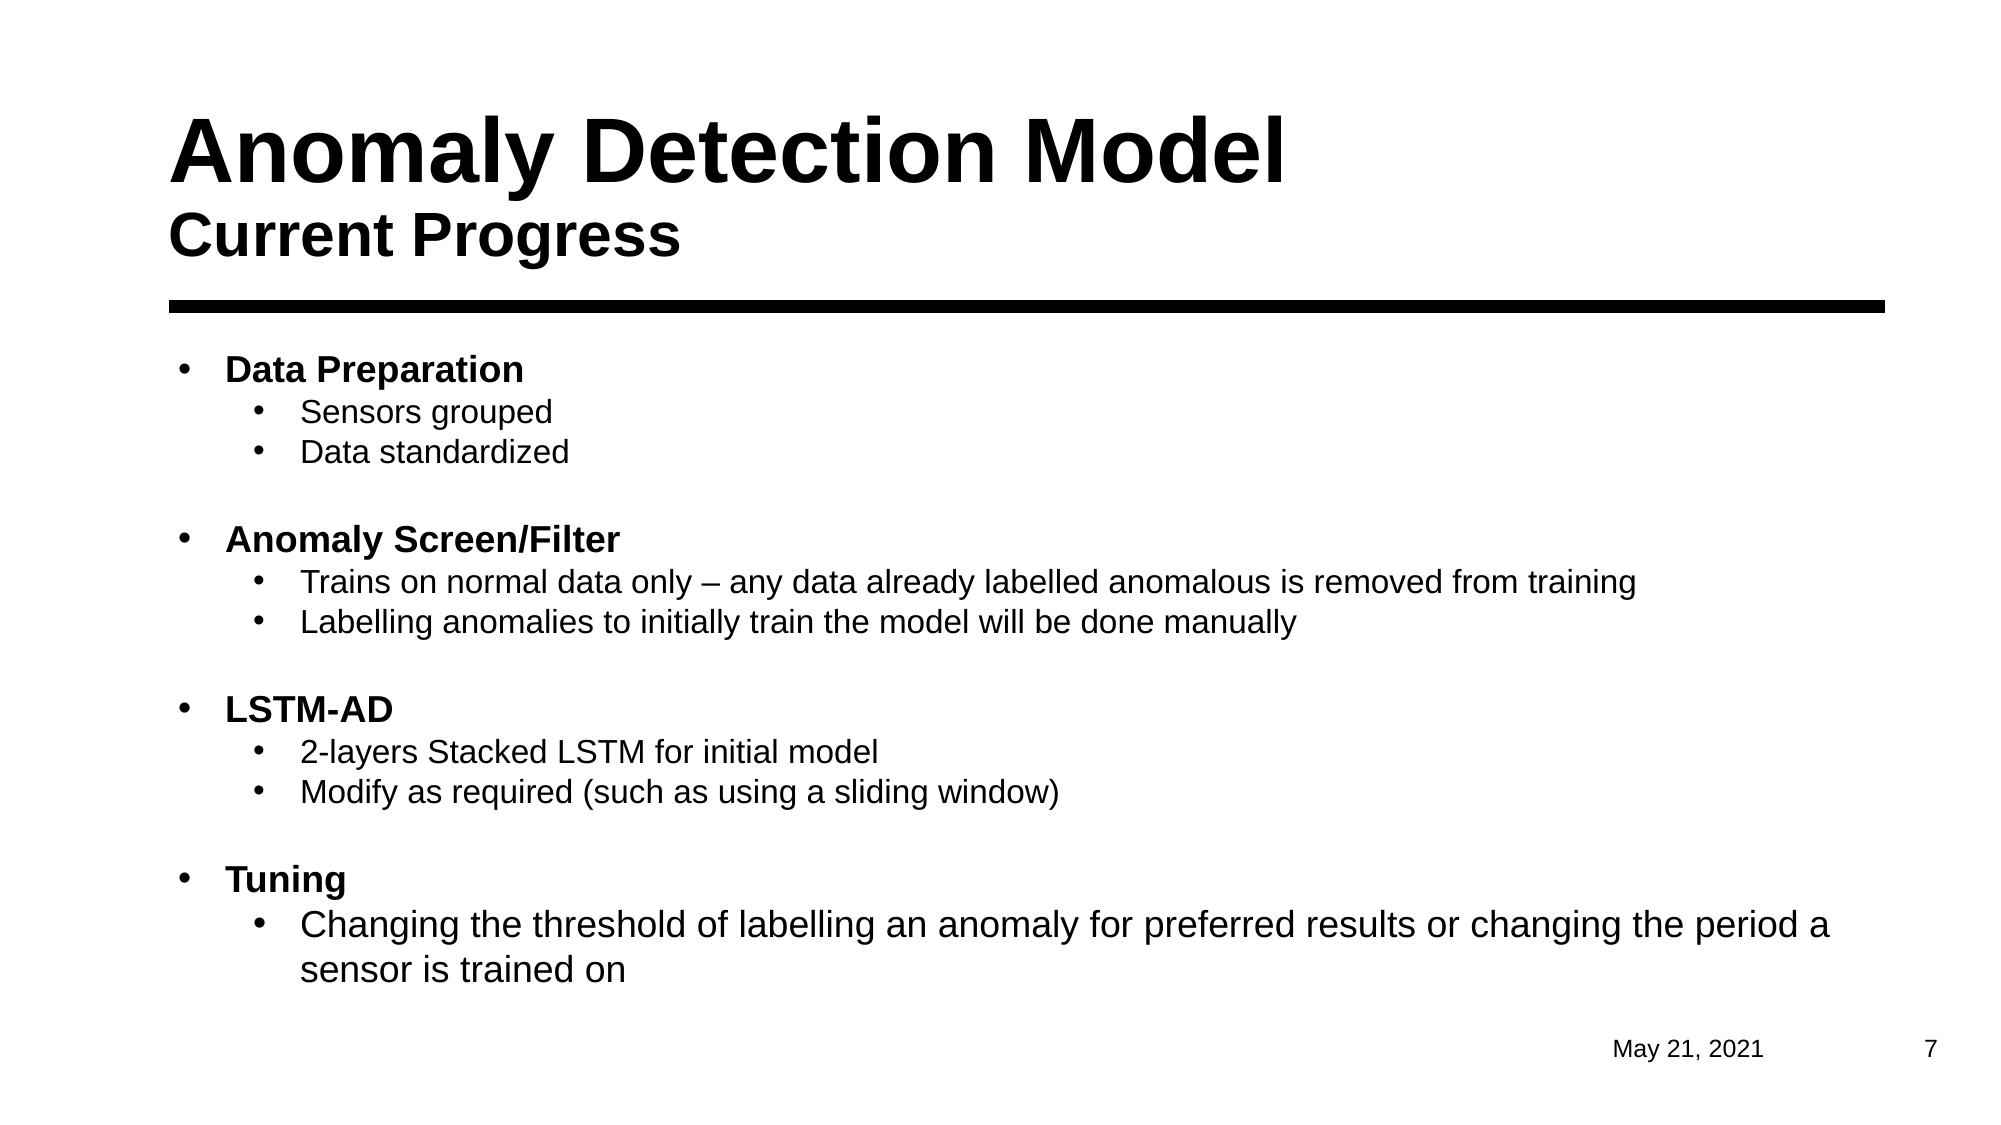

# Anomaly Detection Model Current Progress
Data Preparation
Sensors grouped
Data standardized

Anomaly Screen/Filter
Trains on normal data only – any data already labelled anomalous is removed from training
Labelling anomalies to initially train the model will be done manually

LSTM-AD
2-layers Stacked LSTM for initial model
Modify as required (such as using a sliding window)

Tuning
Changing the threshold of labelling an anomaly for preferred results or changing the period a sensor is trained on

May 21, 2021
7